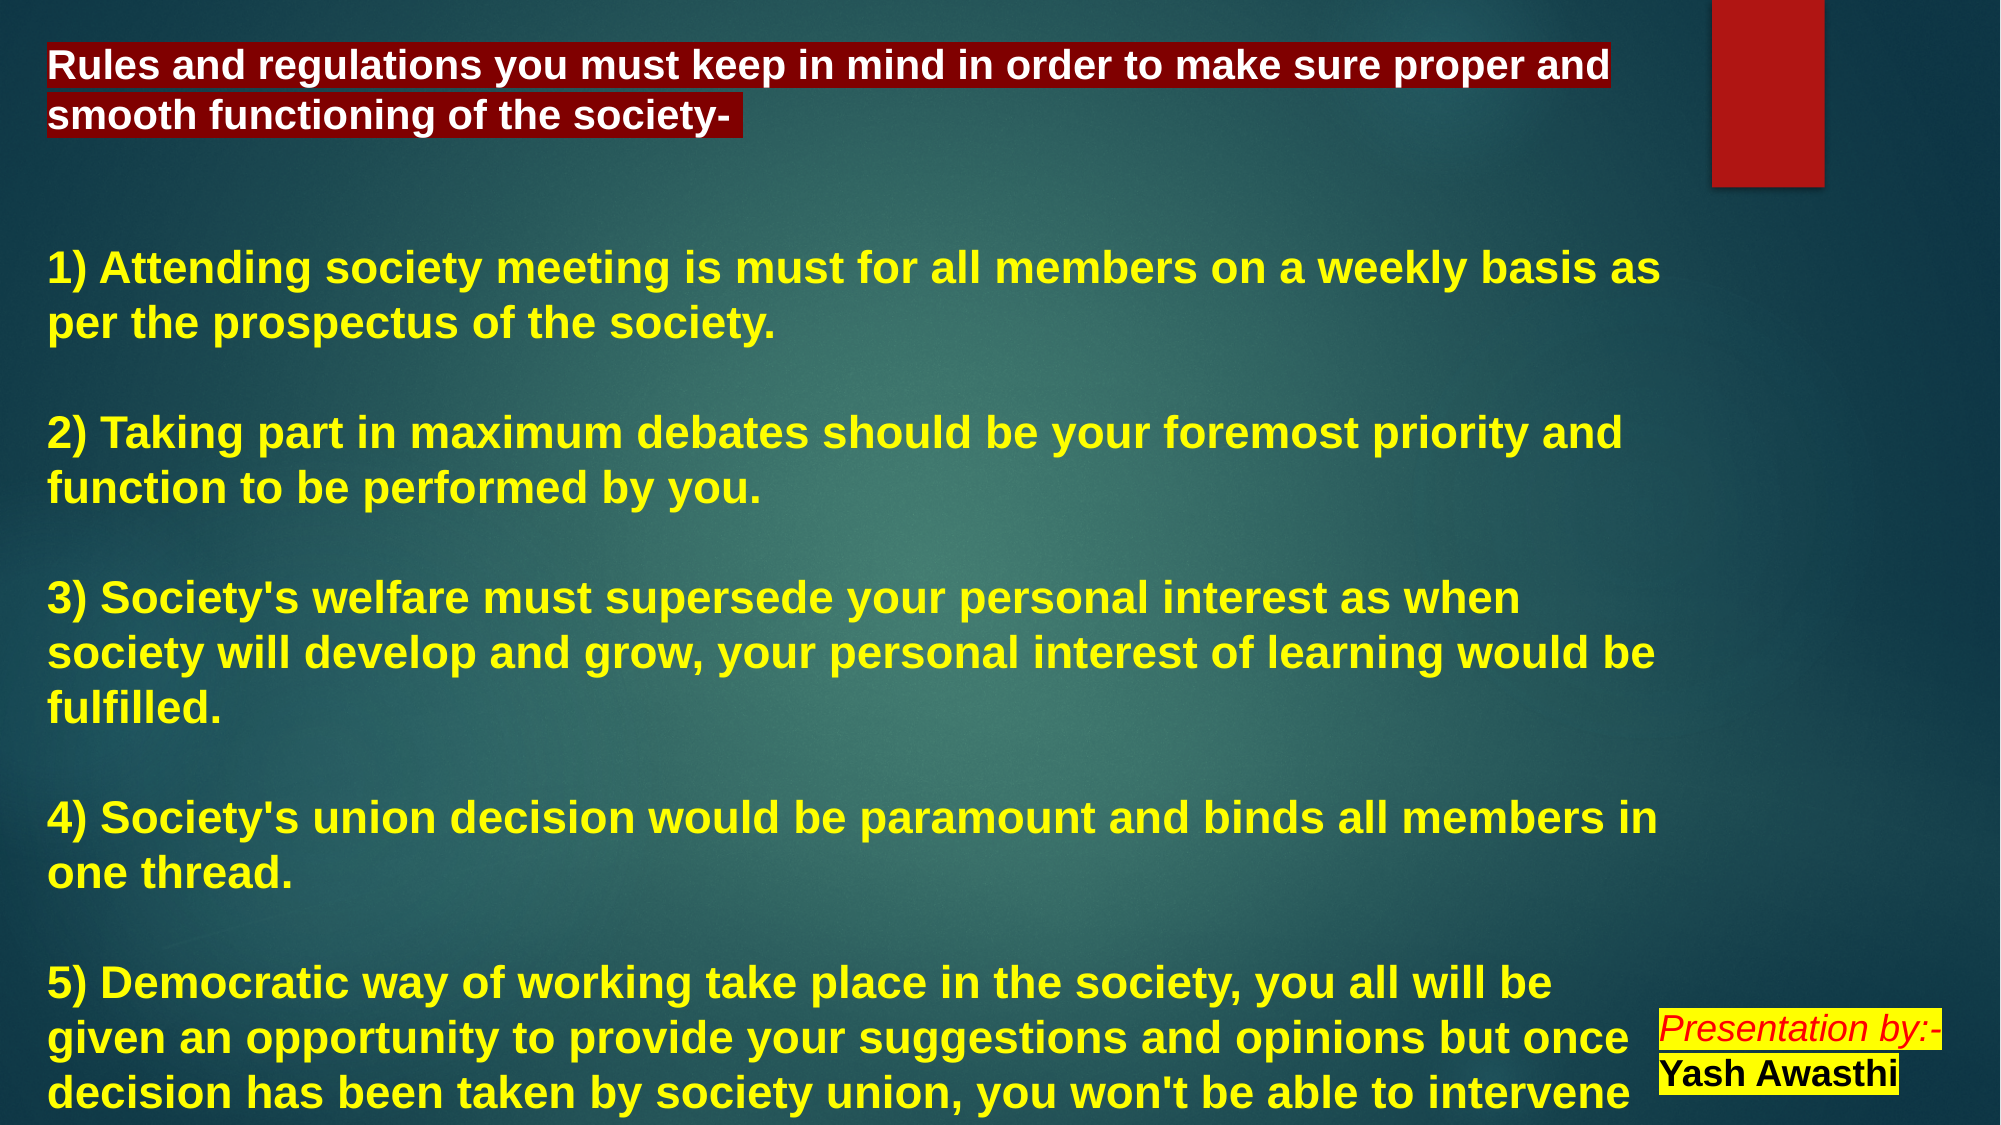

Rules and regulations you must keep in mind in order to make sure proper and smooth functioning of the society-
1) Attending society meeting is must for all members on a weekly basis as per the prospectus of the society.
2) Taking part in maximum debates should be your foremost priority and function to be performed by you.
3) Society's welfare must supersede your personal interest as when society will develop and grow, your personal interest of learning would be fulfilled.
4) Society's union decision would be paramount and binds all members in one thread.
5) Democratic way of working take place in the society, you all will be given an opportunity to provide your suggestions and opinions but once decision has been taken by society union, you won't be able to intervene in between the process.
Thankyou!
Presentation by:-
Yash Awasthi